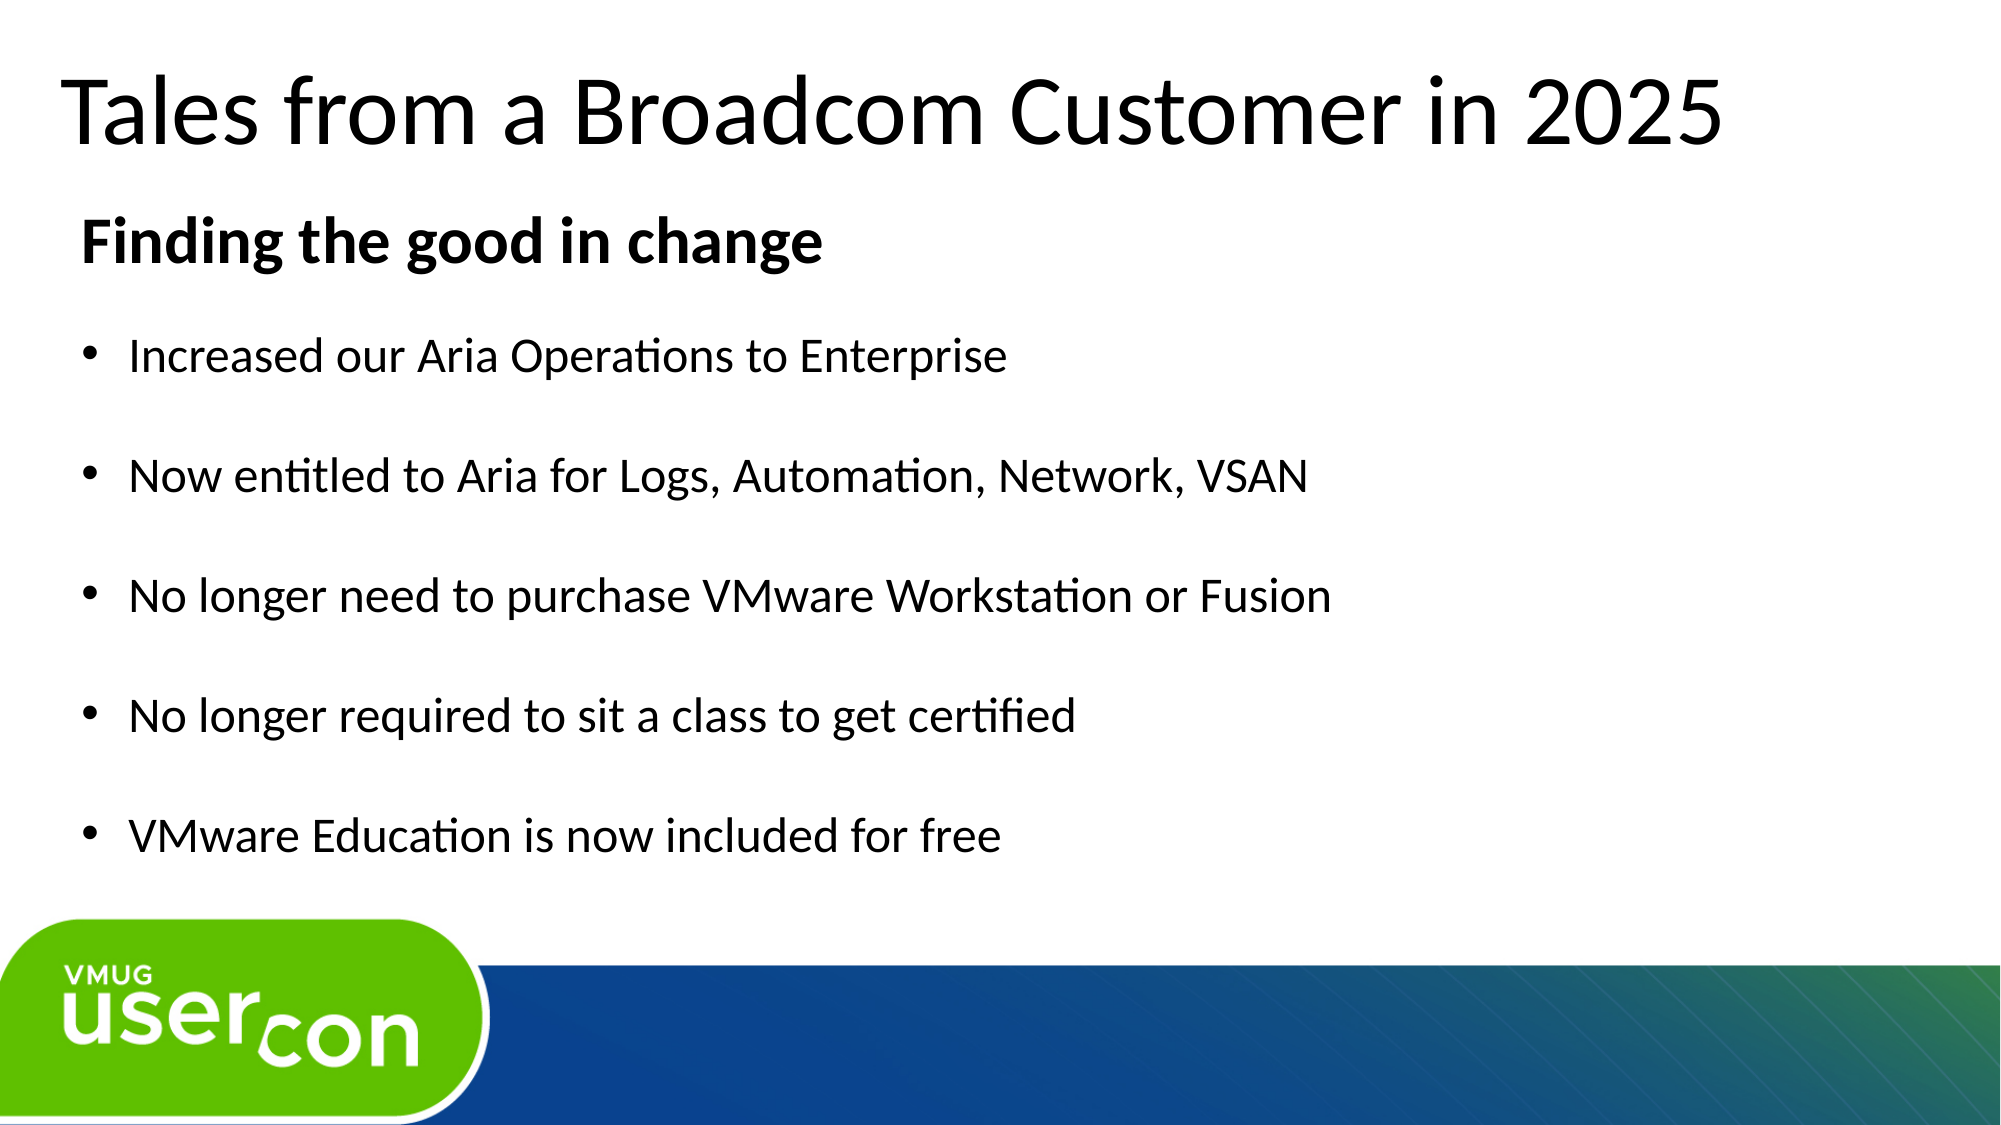

# Tales from a Broadcom Customer in 2025
Finding the good in change

Increased our Aria Operations to Enterprise

Now entitled to Aria for Logs, Automation, Network, VSAN

No longer need to purchase VMware Workstation or Fusion

No longer required to sit a class to get certified

VMware Education is now included for free